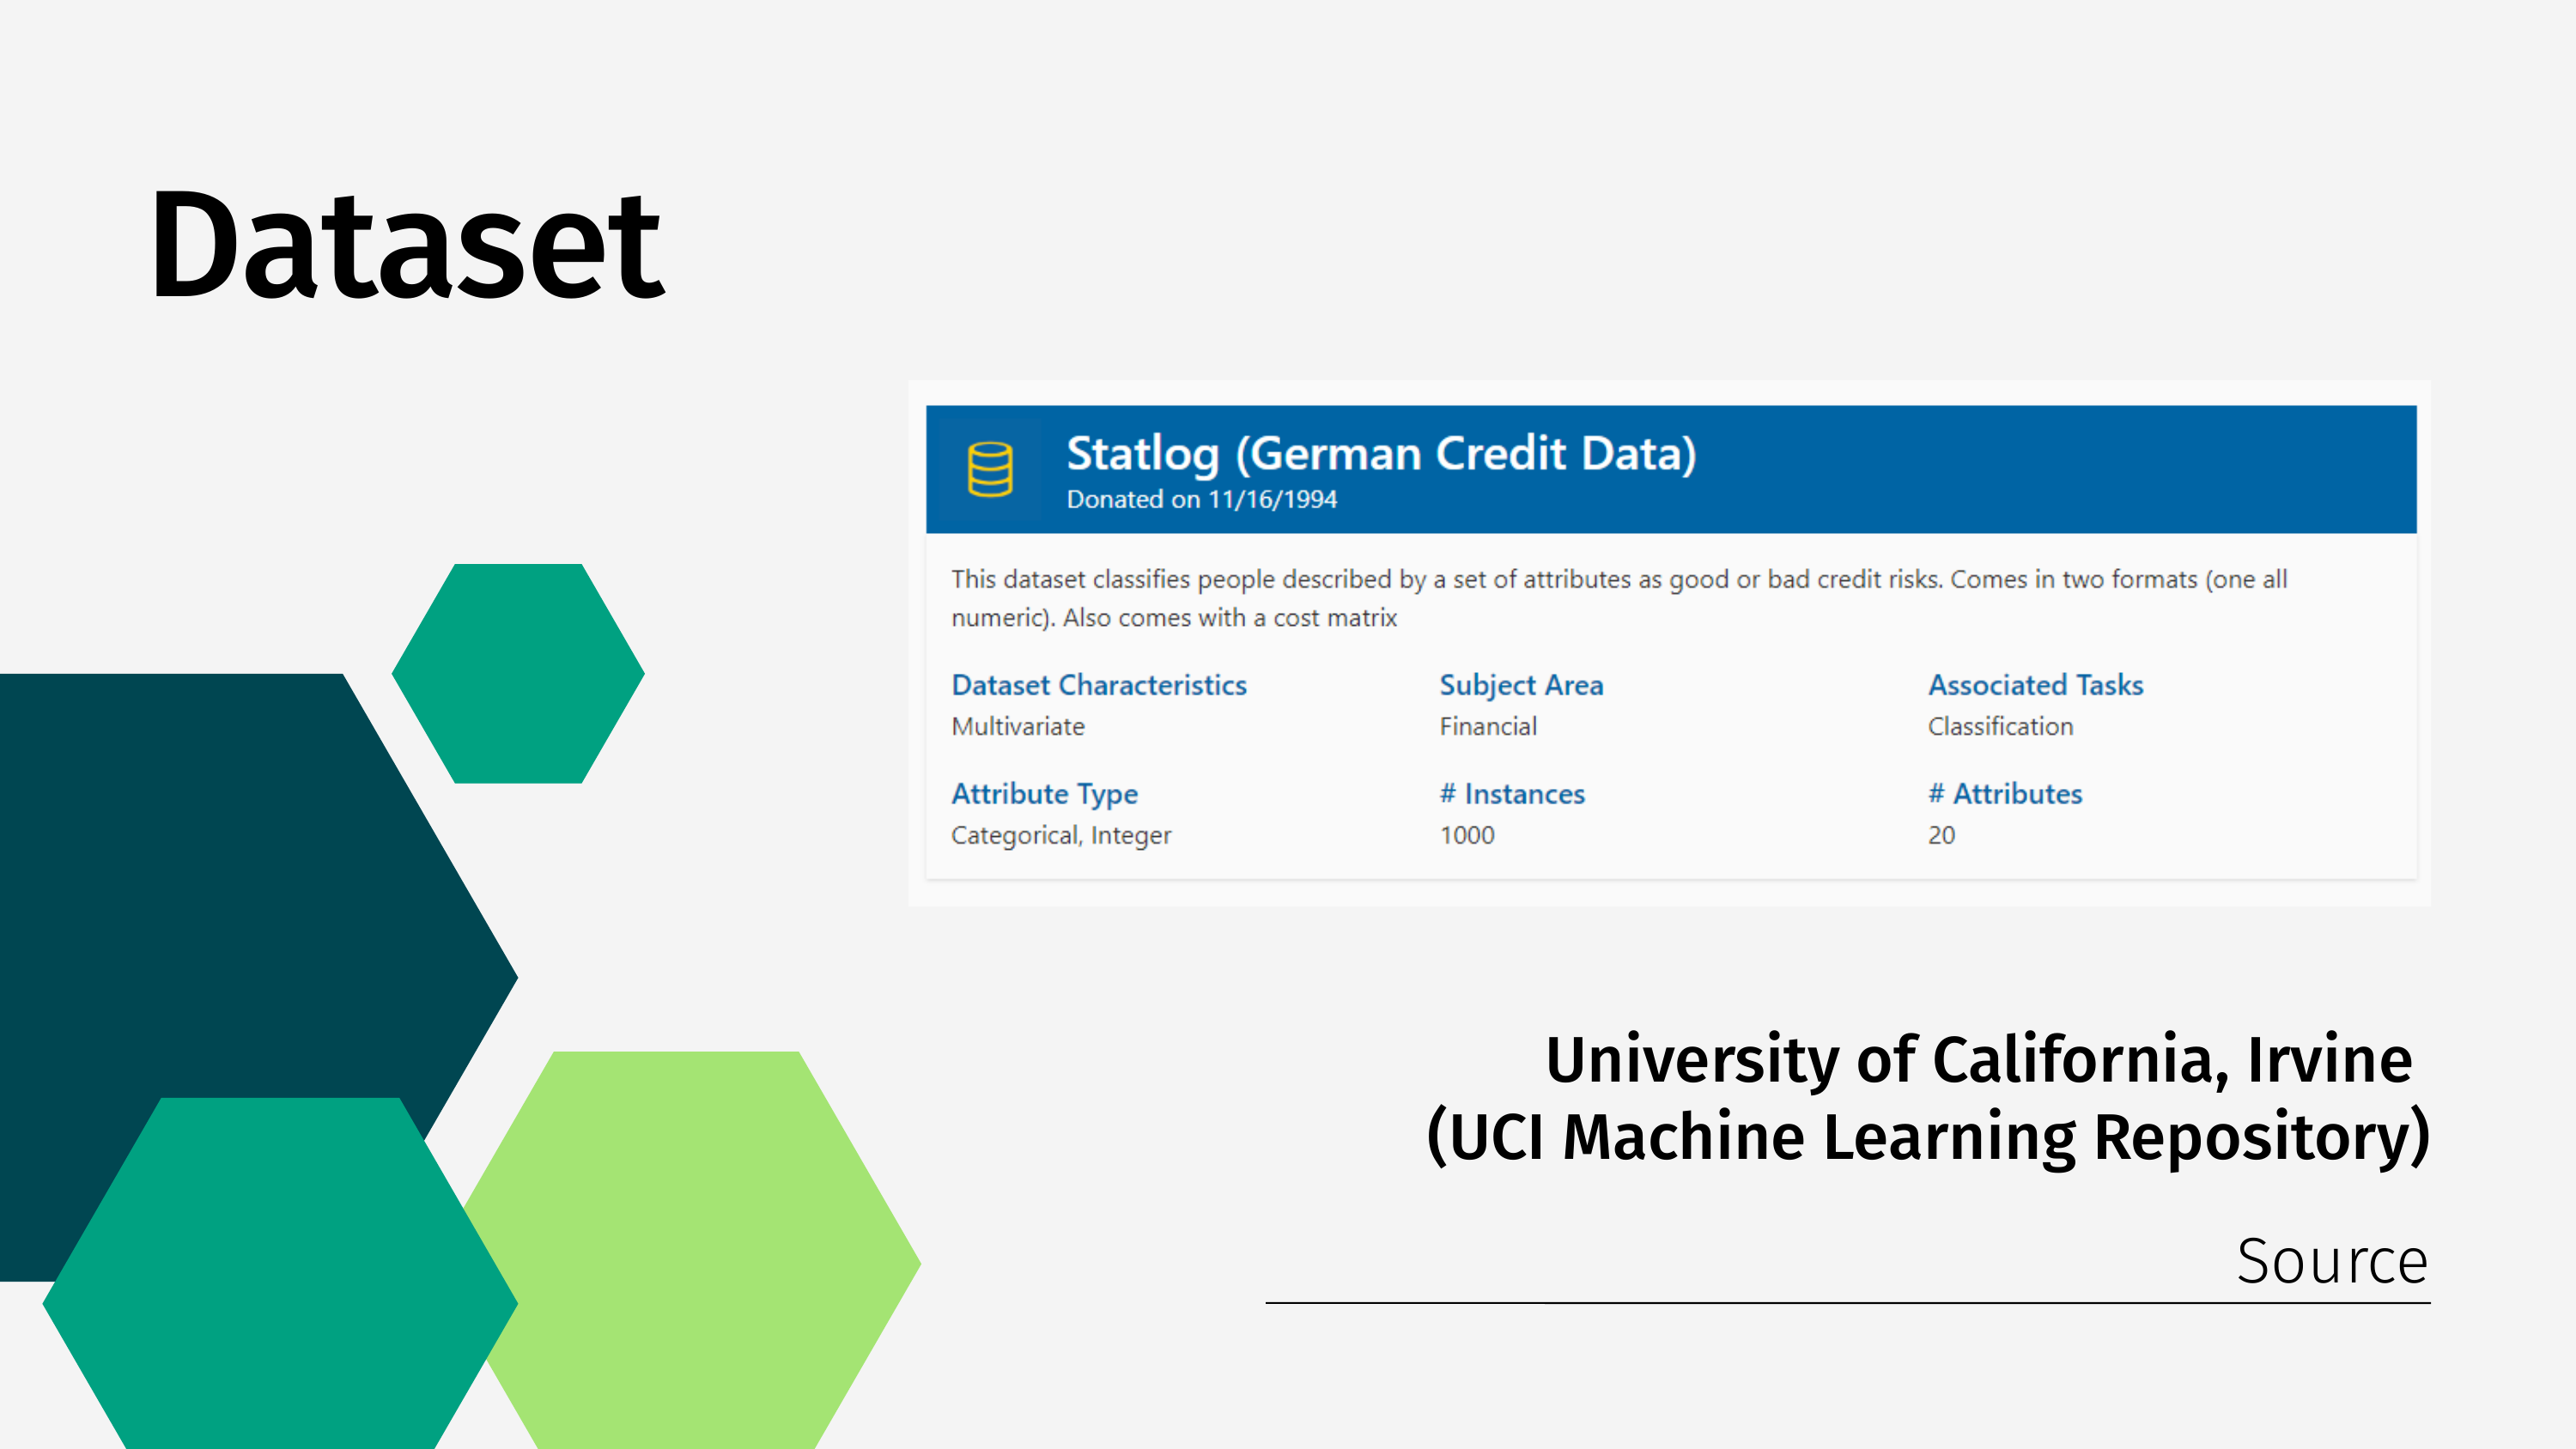

Dataset

University of California, Irvine
(UCI Machine Learning Repository)
Source